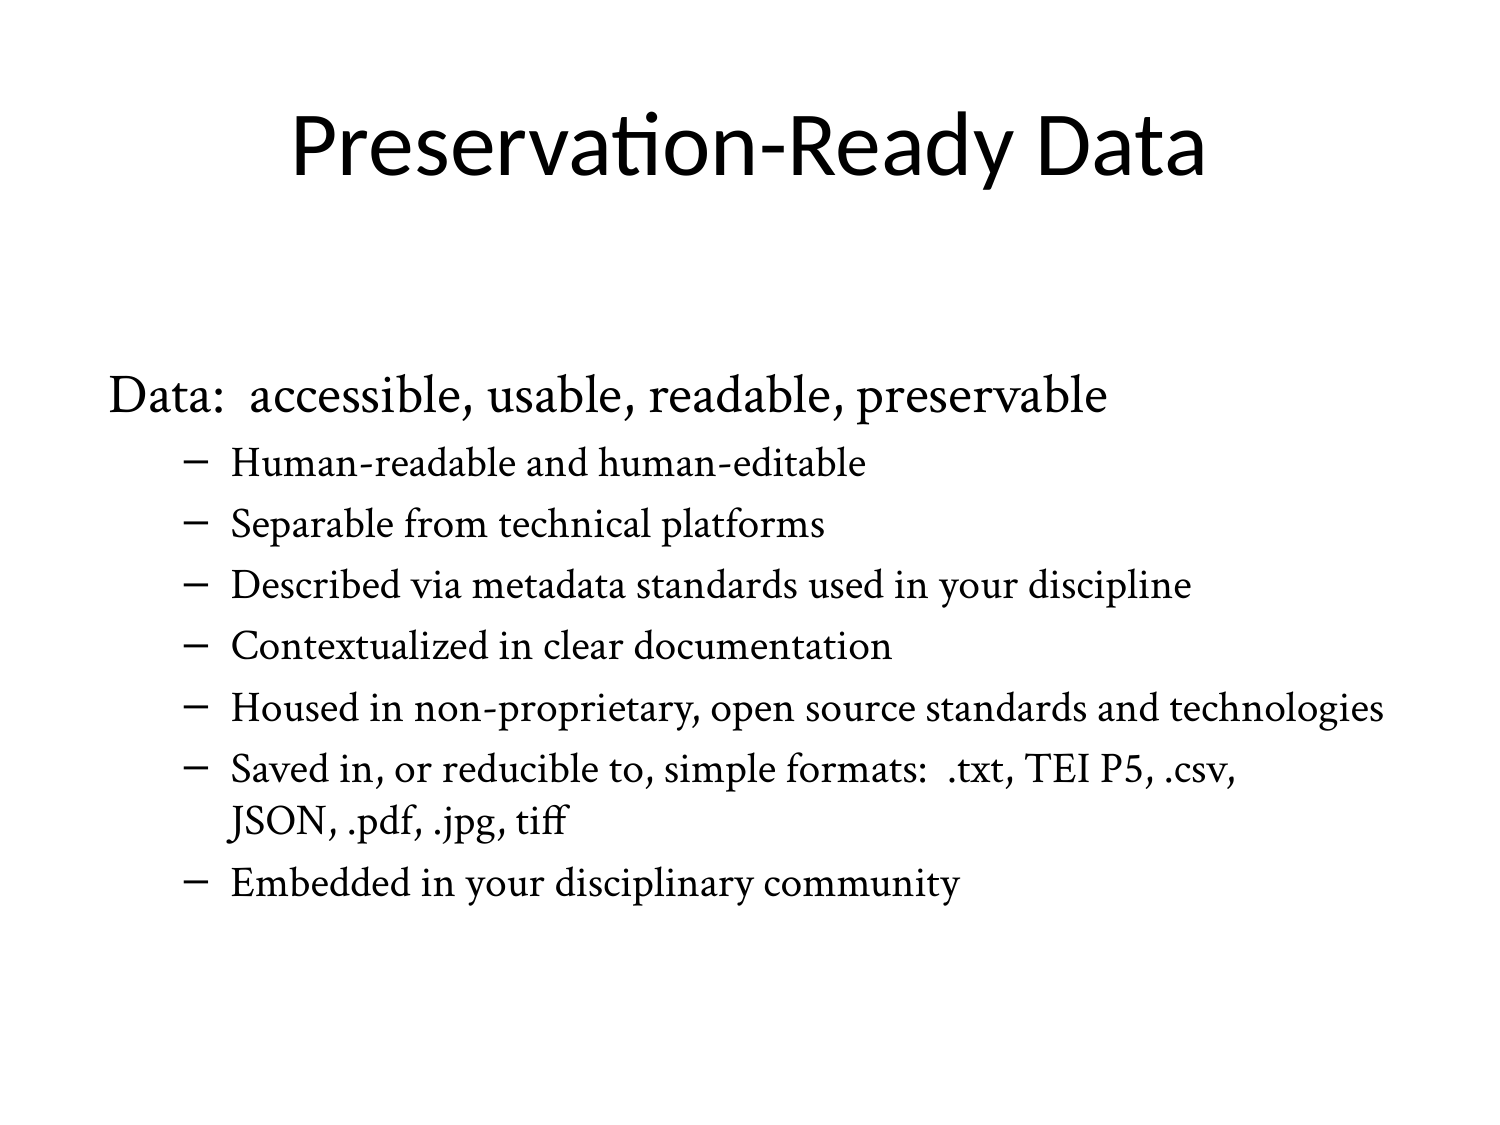

# Preservation-Ready Data
Data:  accessible, usable, readable, preservable
Human-readable and human-editable
Separable from technical platforms
Described via metadata standards used in your discipline
Contextualized in clear documentation
Housed in non-proprietary, open source standards and technologies
Saved in, or reducible to, simple formats:  .txt, TEI P5, .csv, JSON, .pdf, .jpg, tiff
Embedded in your disciplinary community